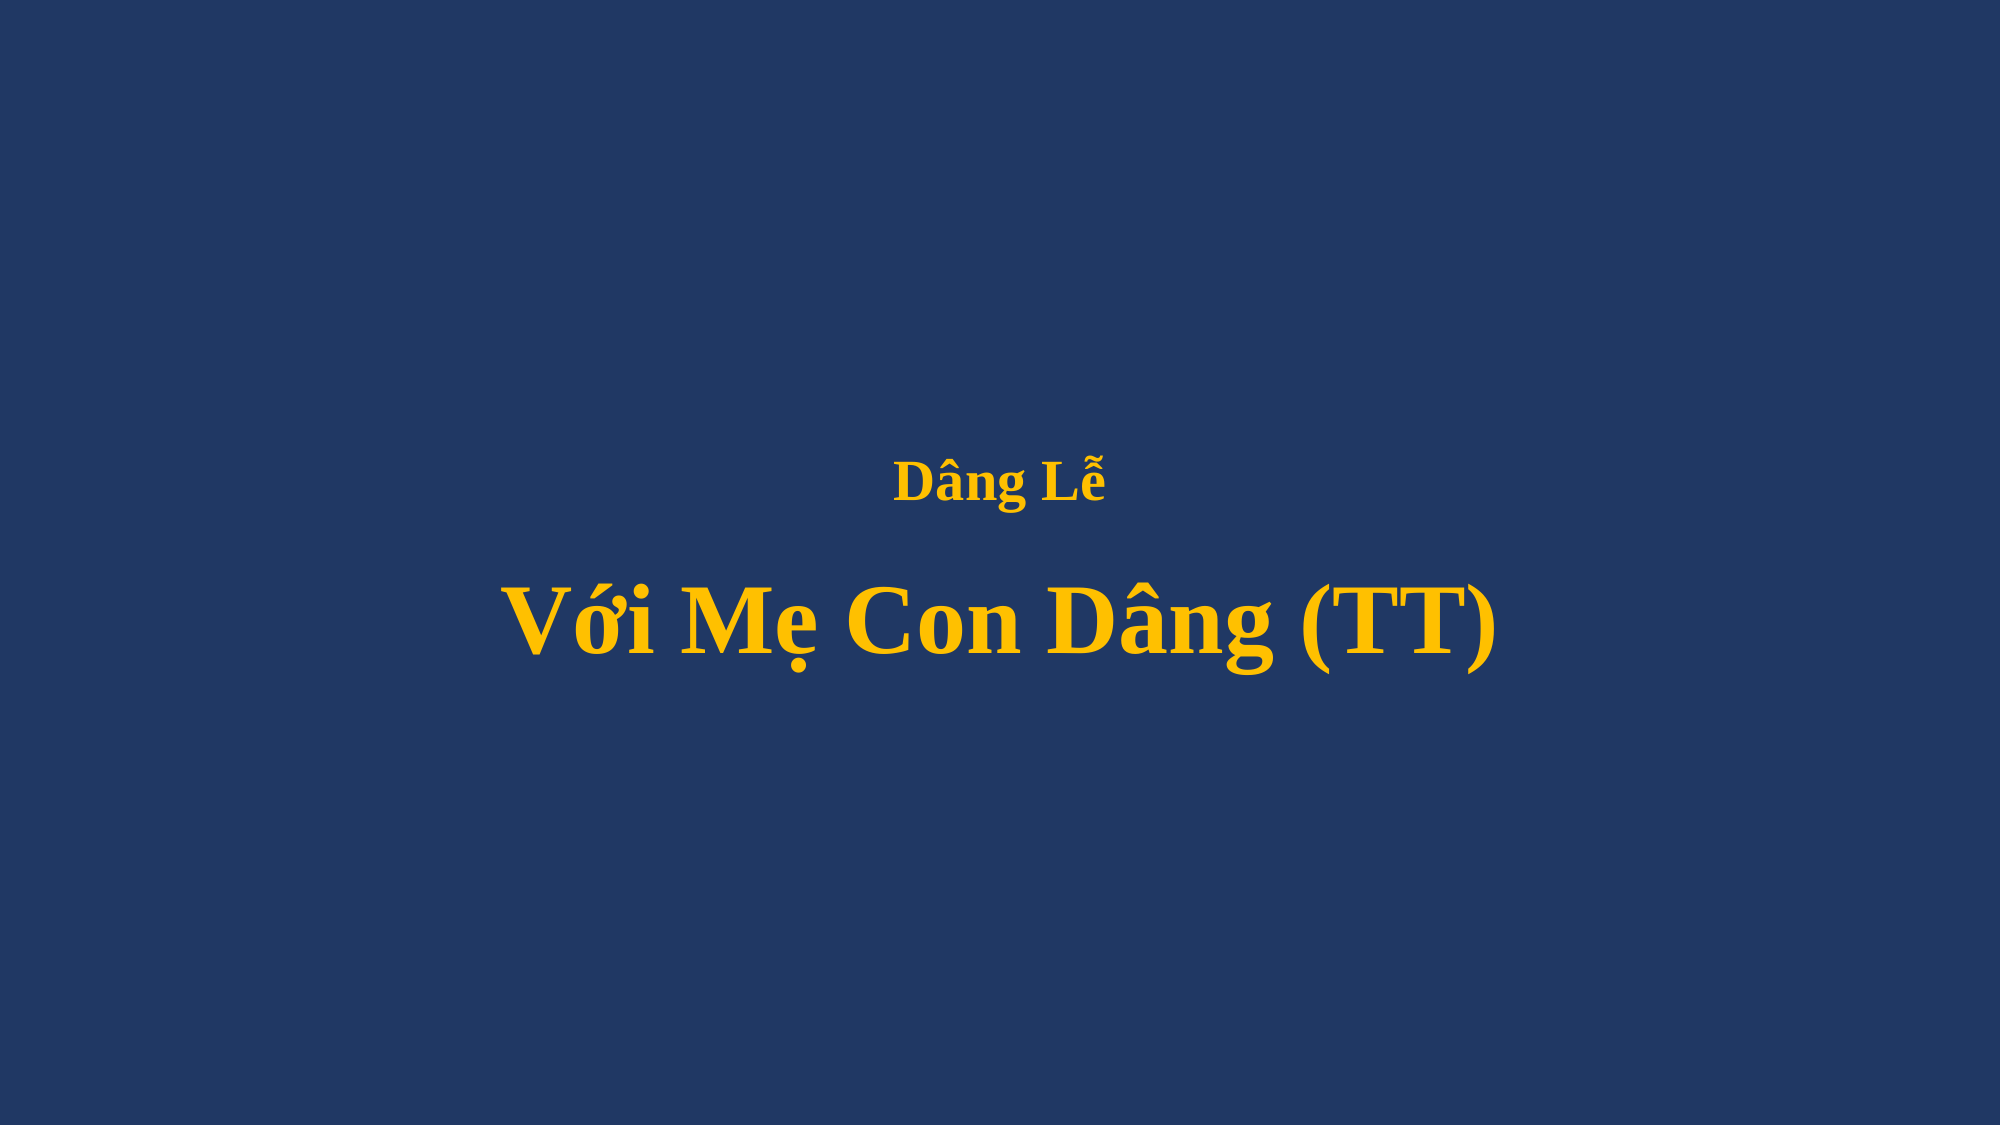

# Dâng Lễ Với Mẹ Con Dâng (TT)